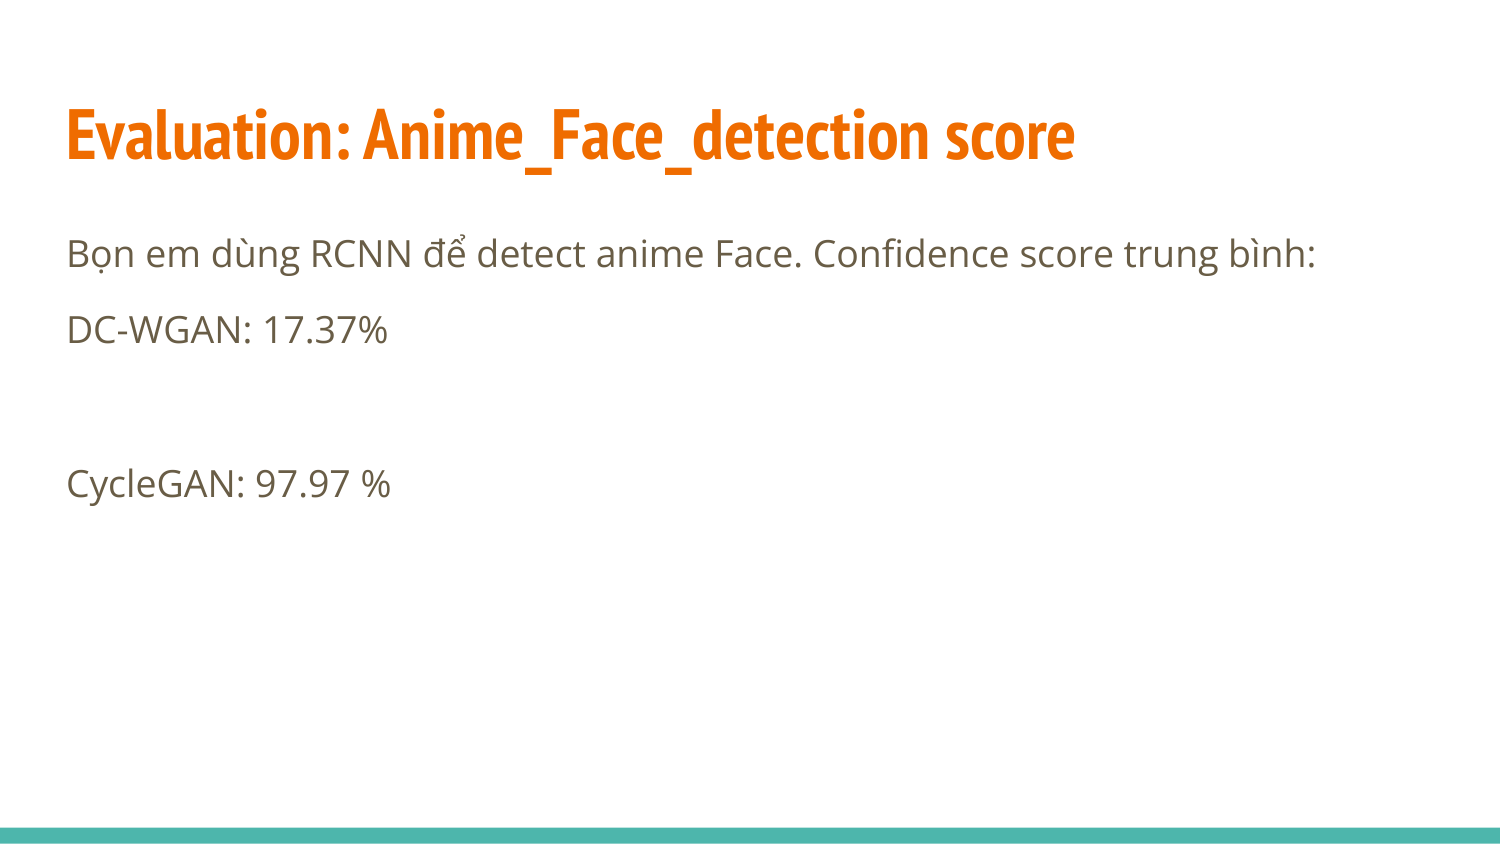

# Evaluation: Anime_Face_detection score
Bọn em dùng RCNN để detect anime Face. Confidence score trung bình:
DC-WGAN: 17.37%

CycleGAN: 97.97 %